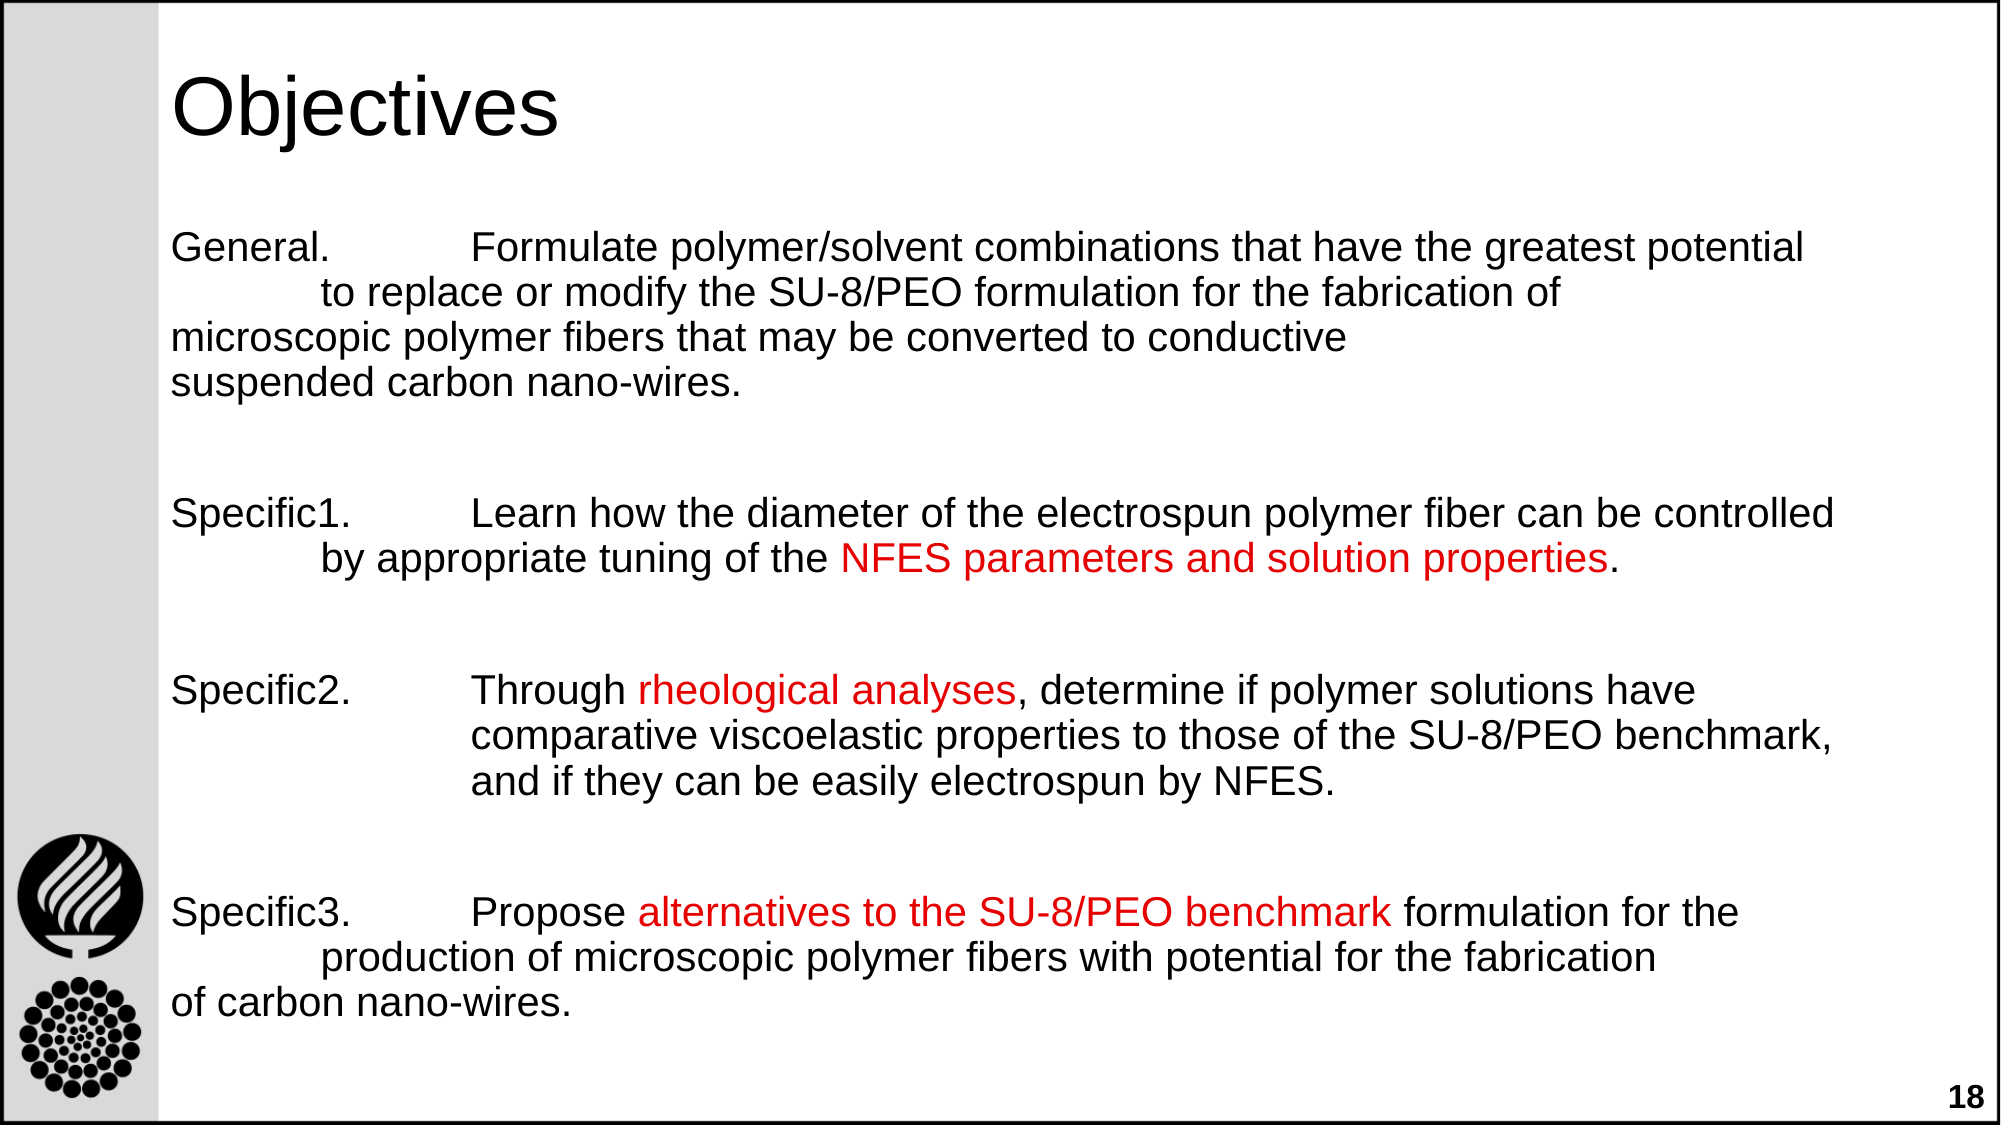

# Objectives
General.	Formulate polymer/solvent combinations that have the greatest potential 			to replace or modify the SU-8/PEO formulation for the fabrication of 			microscopic polymer fibers that may be converted to conductive 				suspended carbon nano-wires.

Specific1.	Learn how the diameter of the electrospun polymer fiber can be controlled 		by appropriate tuning of the NFES parameters and solution properties.

Specific2.	Through rheological analyses, determine if polymer solutions have 				comparative viscoelastic properties to those of the SU-8/PEO benchmark, 			and if they can be easily electrospun by NFES.

Specific3.	Propose alternatives to the SU-8/PEO benchmark formulation for the 			production of microscopic polymer fibers with potential for the fabrication 			of carbon nano-wires.
18